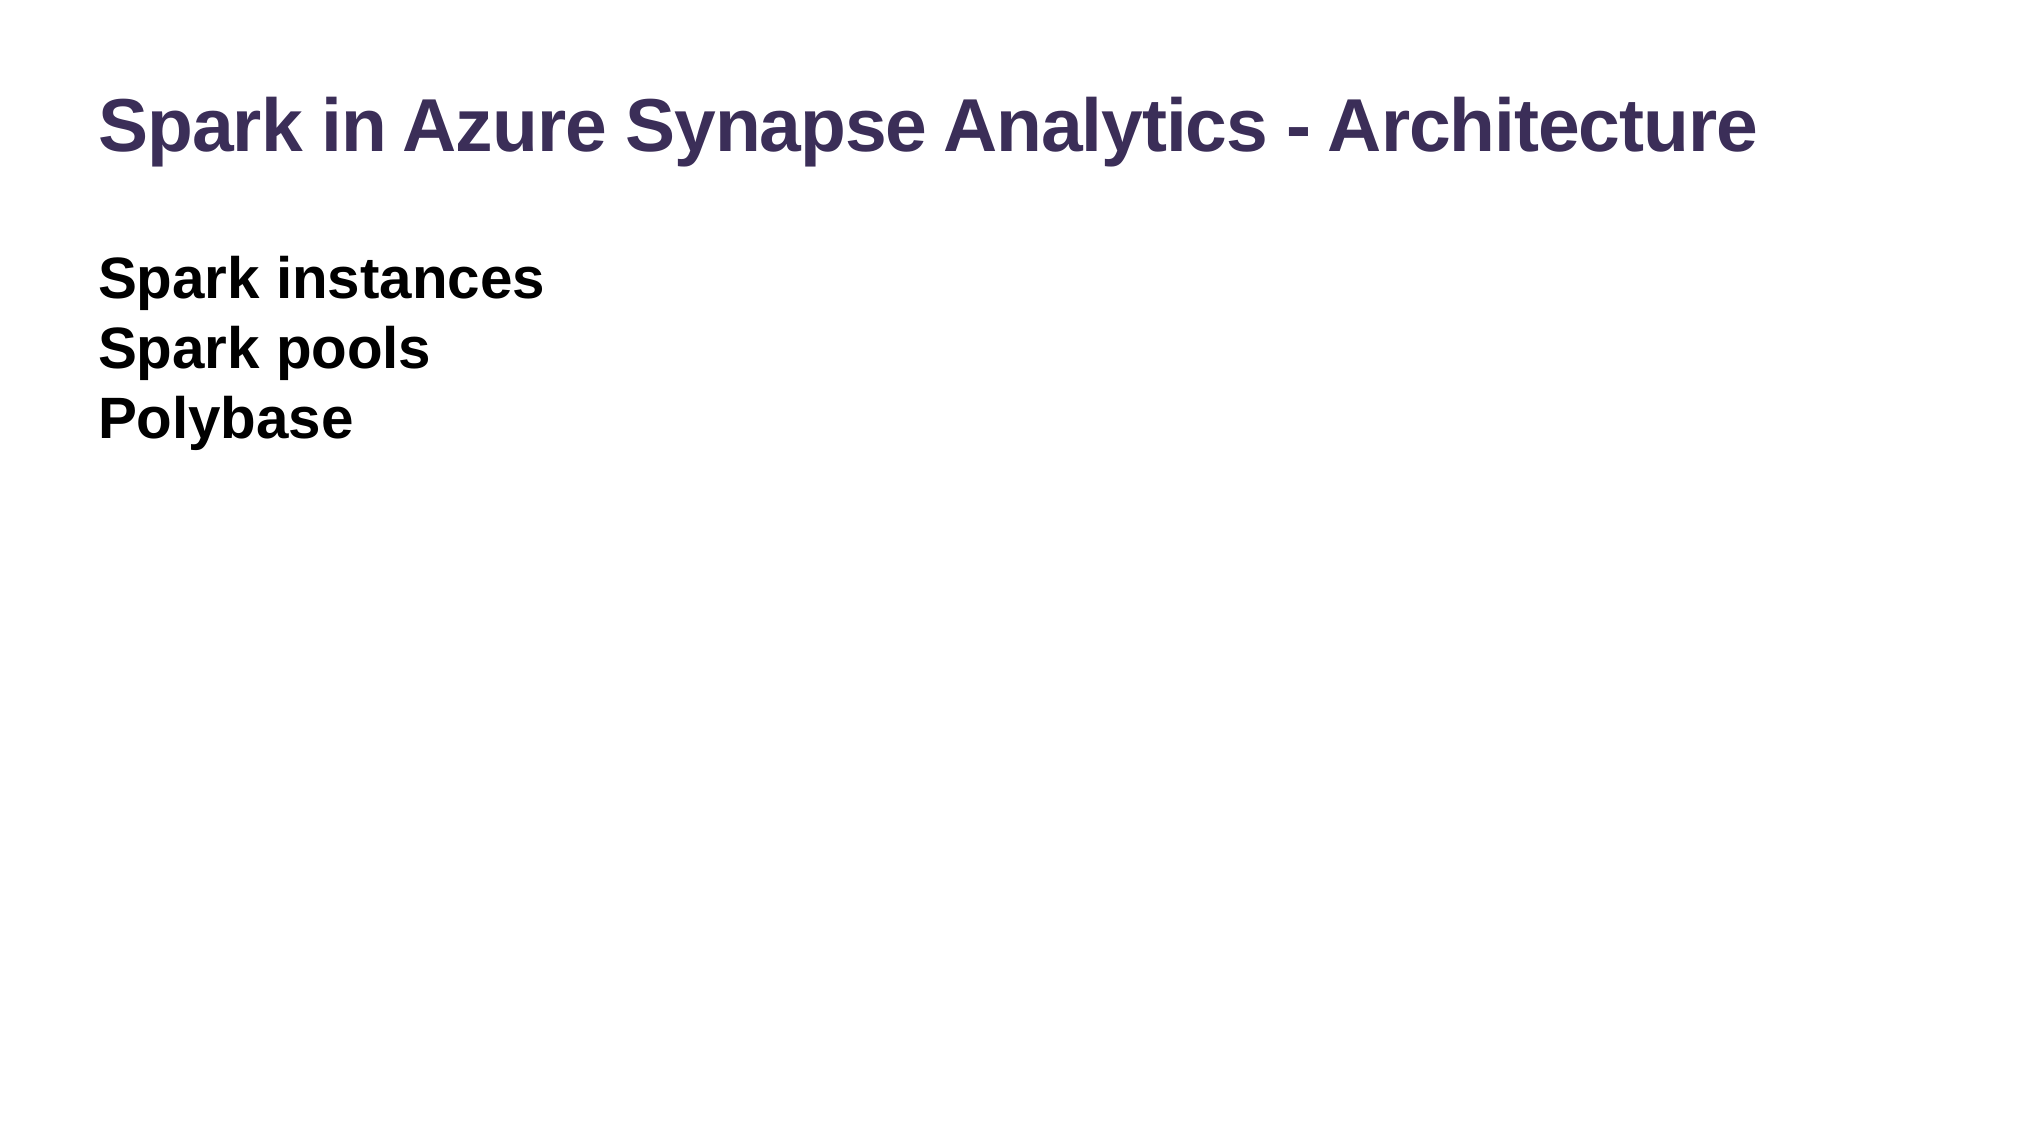

# Spark in Azure Synapse Analytics - Architecture
Spark instances
Spark pools
Polybase